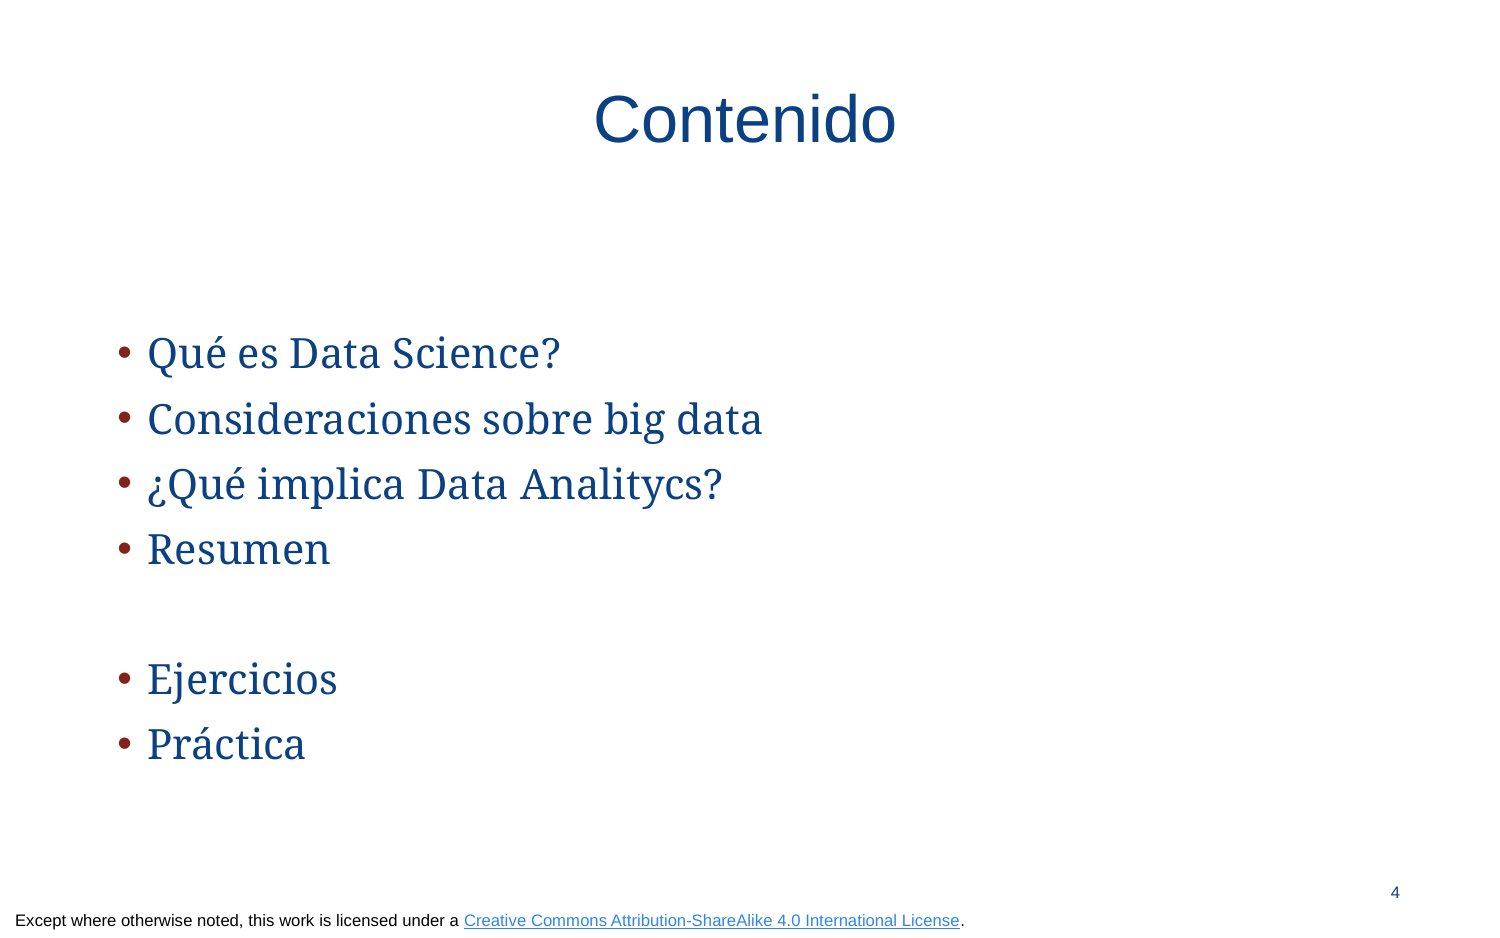

# Contenido
Qué es Data Science?
Consideraciones sobre big data
¿Qué implica Data Analitycs?
Resumen

Ejercicios
Práctica
4